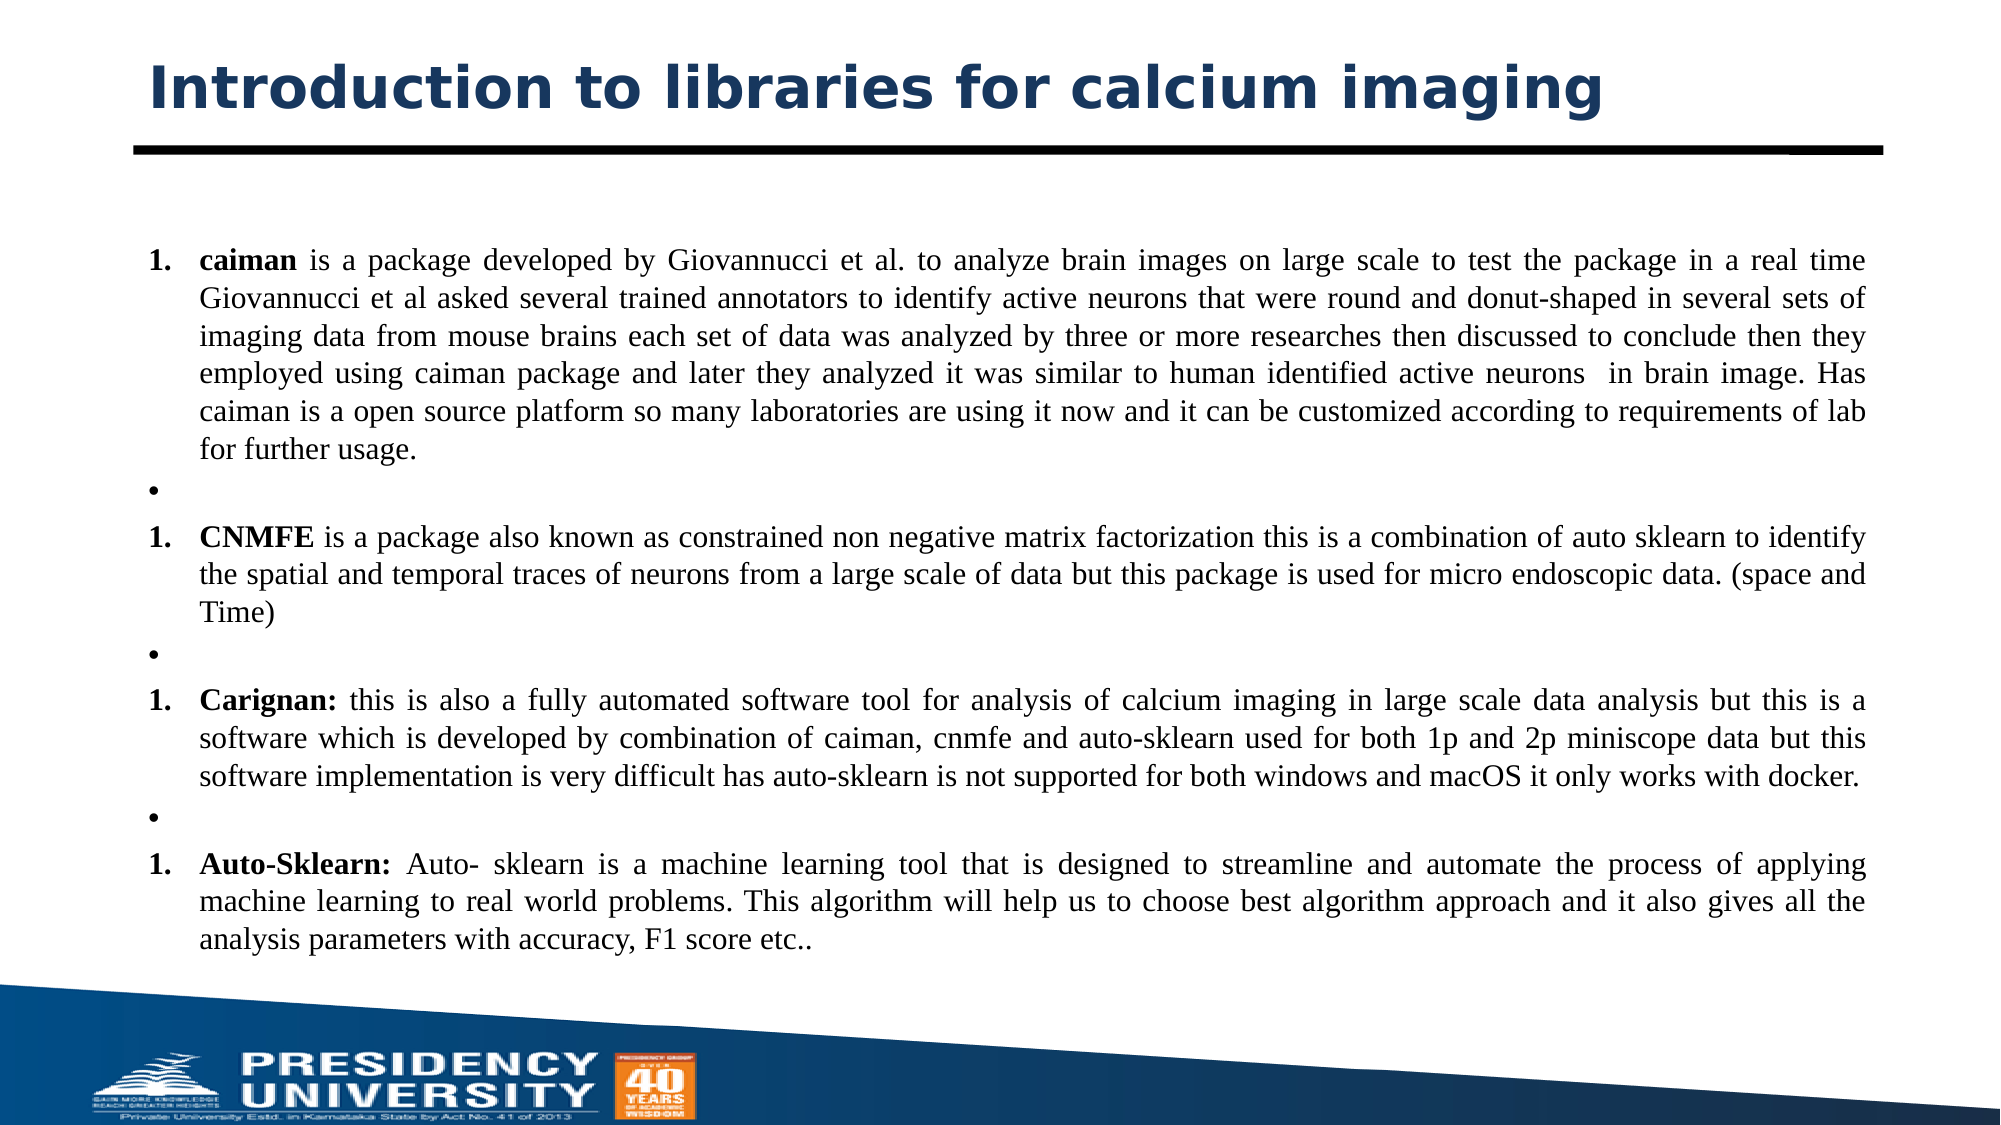

# Introduction to libraries for calcium imaging

caiman is a package developed by Giovannucci et al. to analyze brain images on large scale to test the package in a real time Giovannucci et al asked several trained annotators to identify active neurons that were round and donut-shaped in several sets of imaging data from mouse brains each set of data was analyzed by three or more researches then discussed to conclude then they employed using caiman package and later they analyzed it was similar to human identified active neurons  in brain image. Has caiman is a open source platform so many laboratories are using it now and it can be customized according to requirements of lab for further usage.

CNMFE is a package also known as constrained non negative matrix factorization this is a combination of auto sklearn to identify the spatial and temporal traces of neurons from a large scale of data but this package is used for micro endoscopic data. (space and Time)

Carignan: this is also a fully automated software tool for analysis of calcium imaging in large scale data analysis but this is a software which is developed by combination of caiman, cnmfe and auto-sklearn used for both 1p and 2p miniscope data but this software implementation is very difficult has auto-sklearn is not supported for both windows and macOS it only works with docker.

Auto-Sklearn: Auto- sklearn is a machine learning tool that is designed to streamline and automate the process of applying machine learning to real world problems. This algorithm will help us to choose best algorithm approach and it also gives all the analysis parameters with accuracy, F1 score etc..